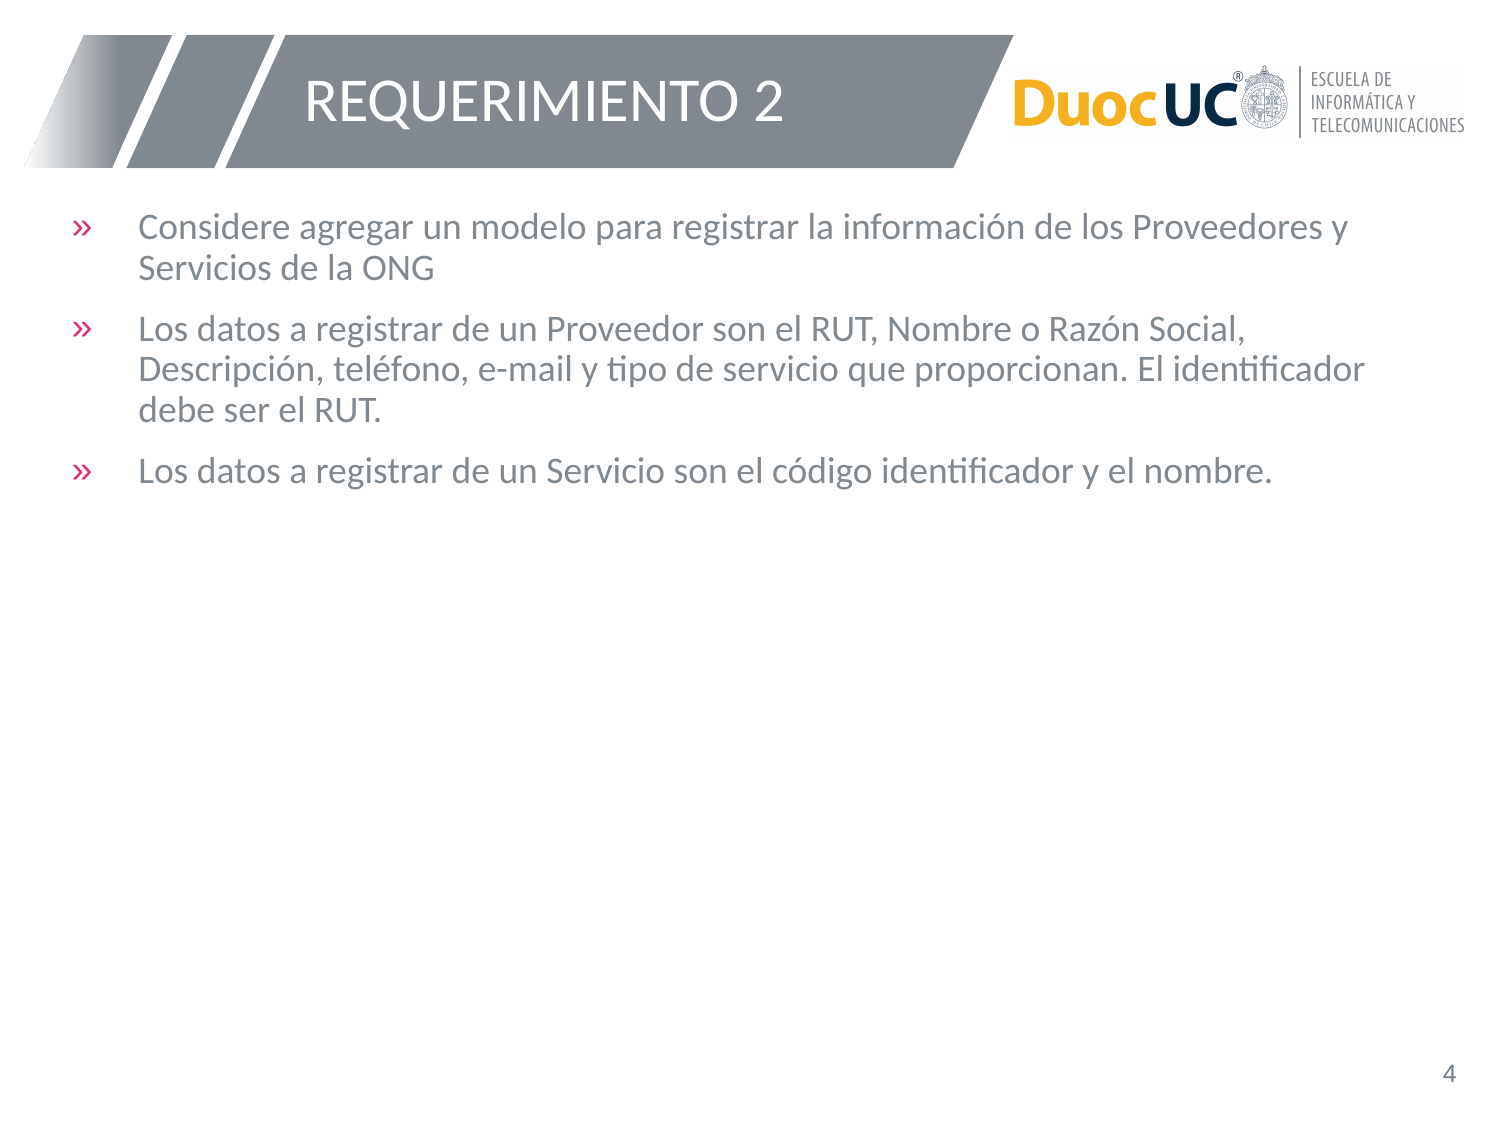

# REQUERIMIENTO 2
Considere agregar un modelo para registrar la información de los Proveedores y Servicios de la ONG
Los datos a registrar de un Proveedor son el RUT, Nombre o Razón Social, Descripción, teléfono, e-mail y tipo de servicio que proporcionan. El identificador debe ser el RUT.
Los datos a registrar de un Servicio son el código identificador y el nombre.